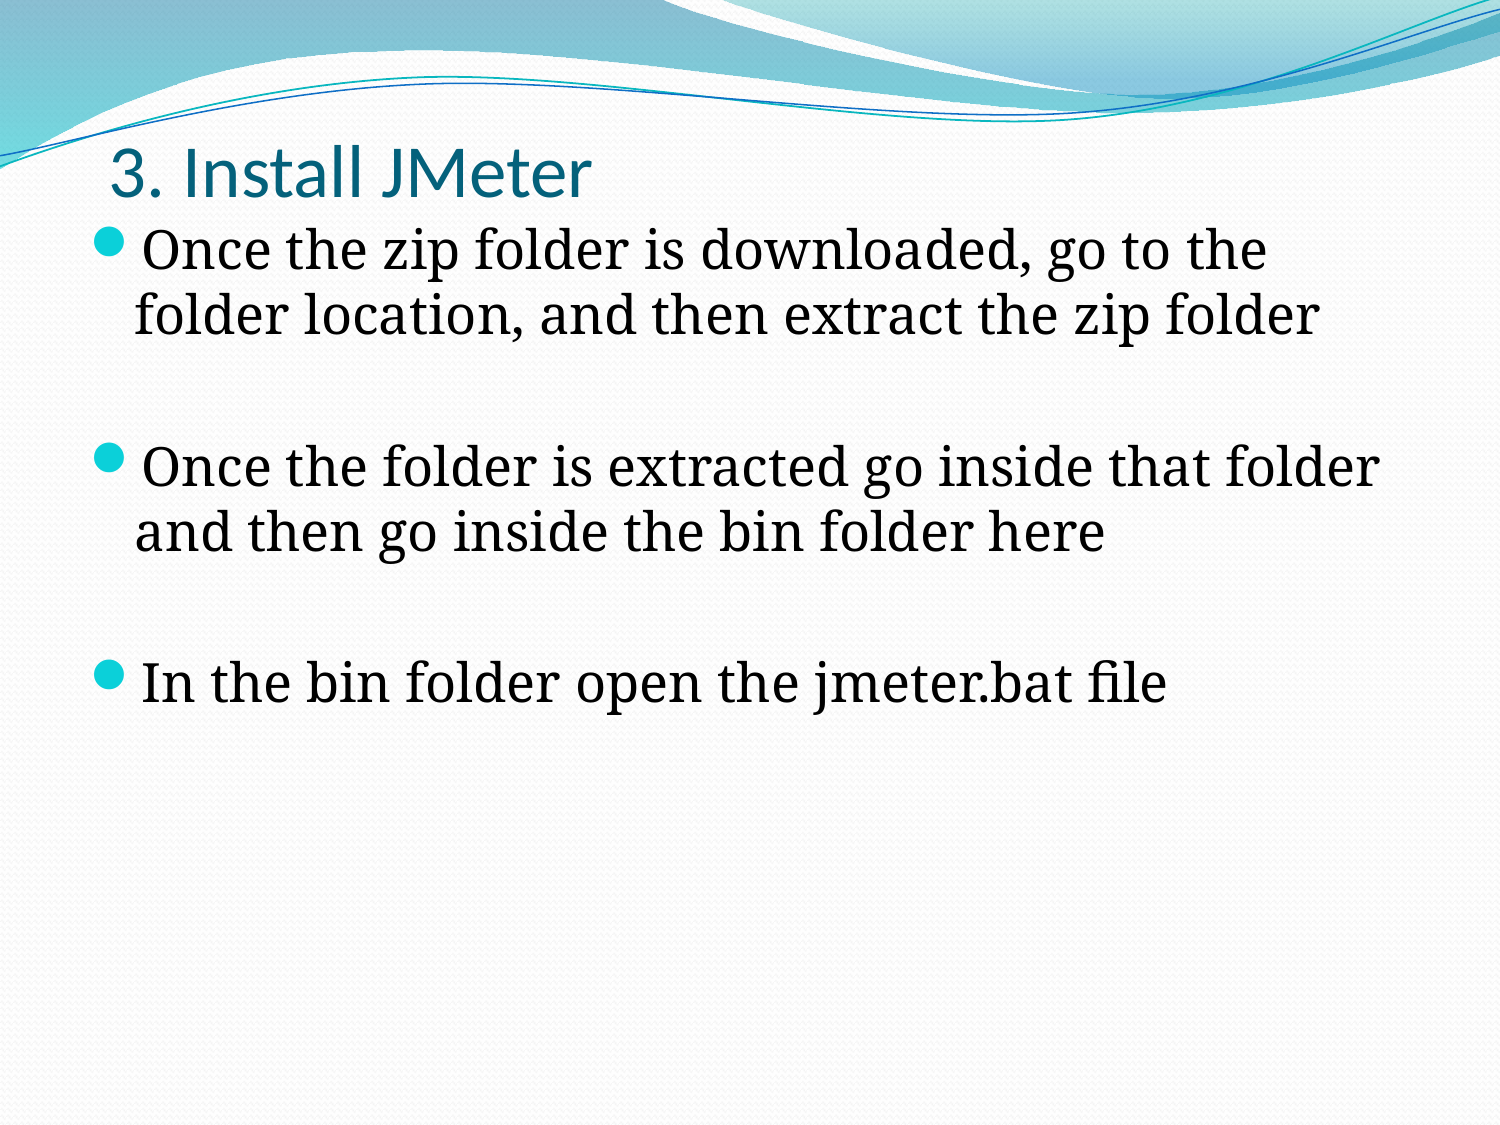

# 3. Install JMeter
Once the zip folder is downloaded, go to the folder location, and then extract the zip folder

Once the folder is extracted go inside that folder and then go inside the bin folder here

In the bin folder open the jmeter.bat file